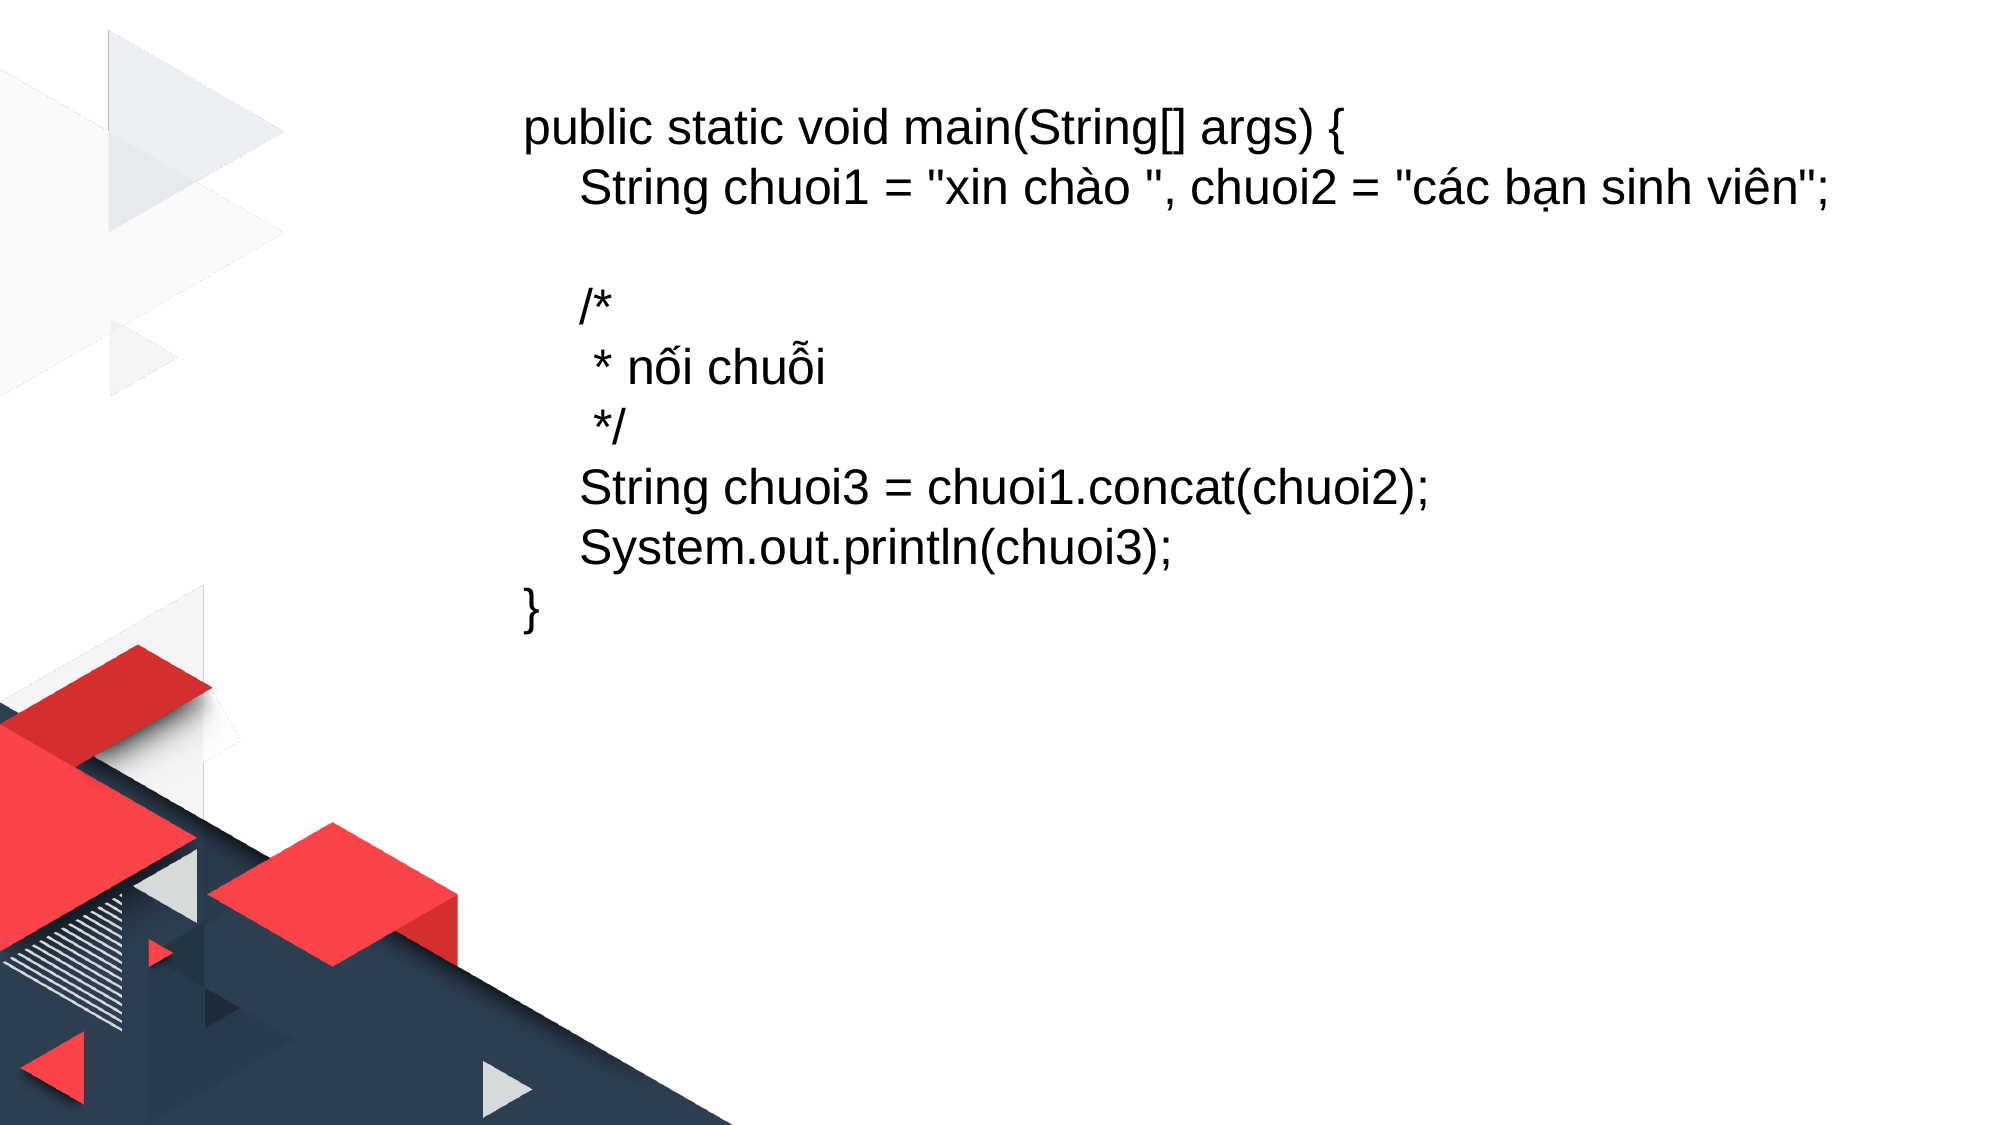

public static void main(String[] args) {
    String chuoi1 = "xin chào ", chuoi2 = "các bạn sinh viên";

    /*
     * nối chuỗi
     */
    String chuoi3 = chuoi1.concat(chuoi2);
    System.out.println(chuoi3);
}